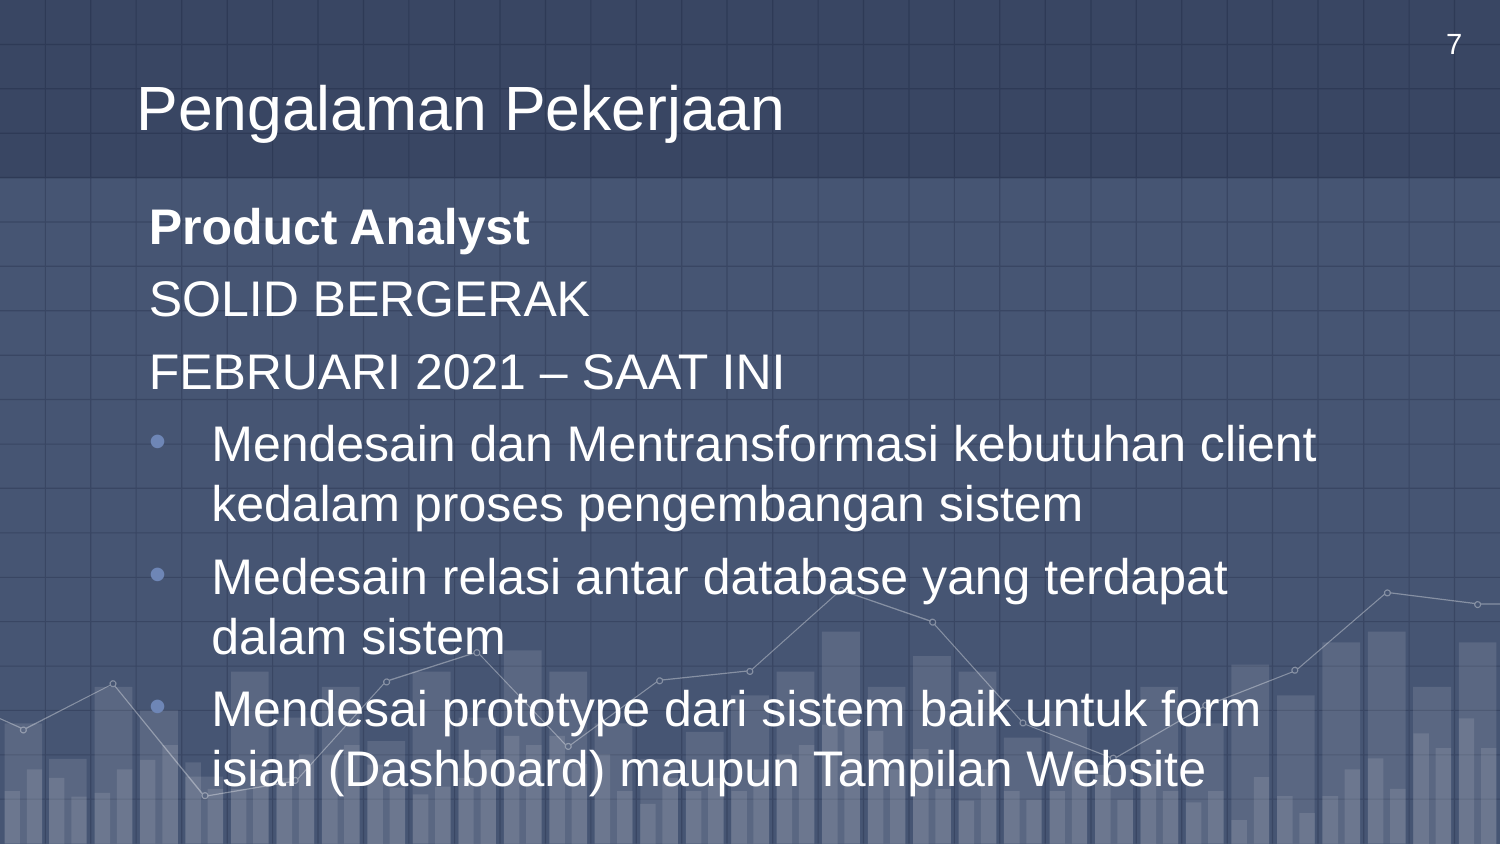

7
# Pengalaman Pekerjaan
Product Analyst
SOLID BERGERAK
februarI 2021 – SAAT INI
Mendesain dan Mentransformasi kebutuhan client kedalam proses pengembangan sistem
Medesain relasi antar database yang terdapat dalam sistem
Mendesai prototype dari sistem baik untuk form isian (Dashboard) maupun Tampilan Website